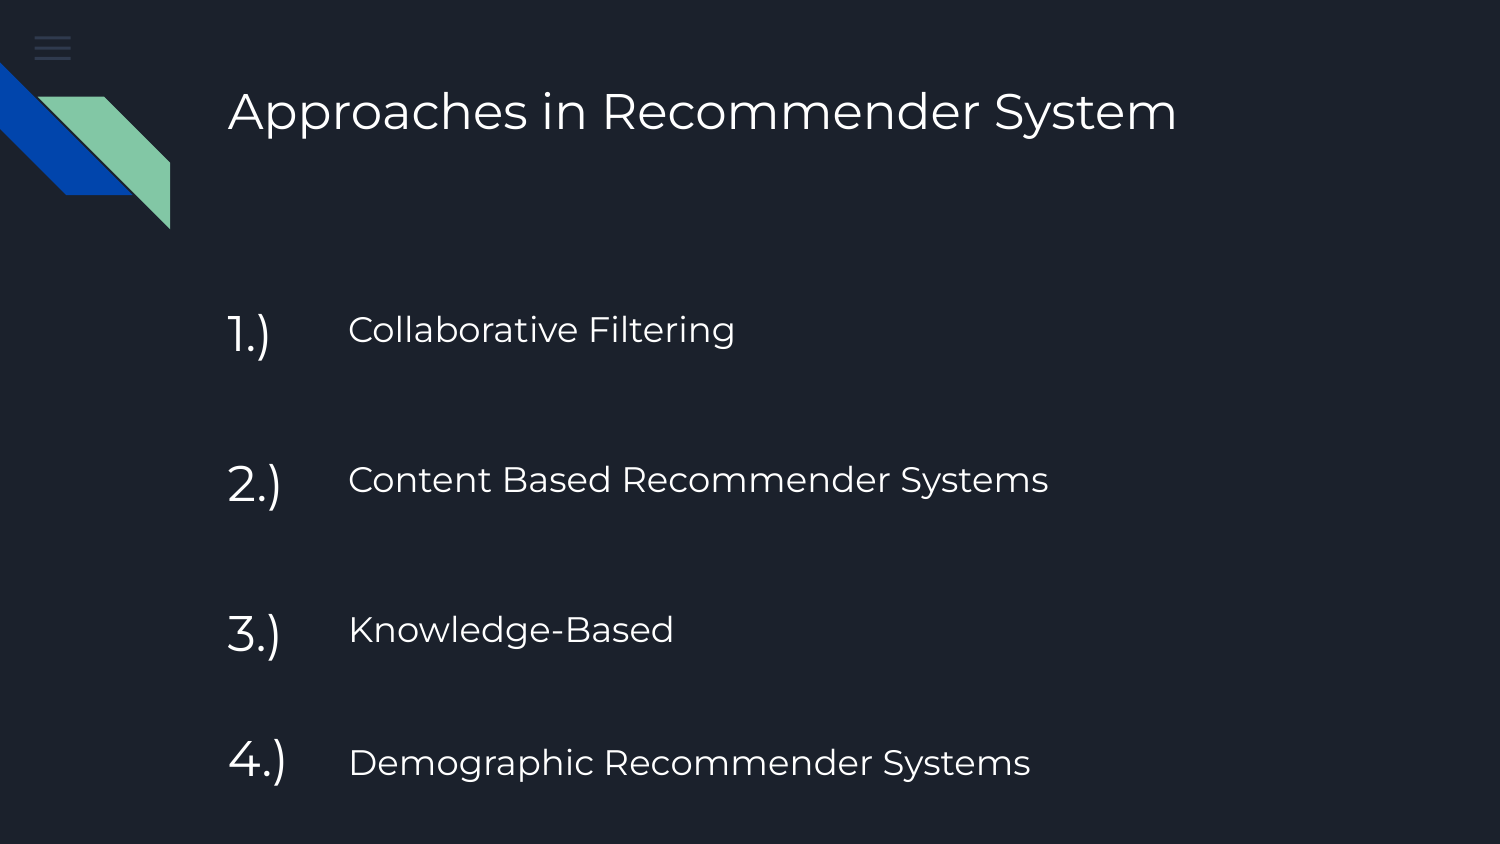

# Approaches in Recommender System
1.)

Collaborative Filtering

2.)

Content Based Recommender Systems

3.)

Knowledge-Based

4.)

Demographic Recommender Systems